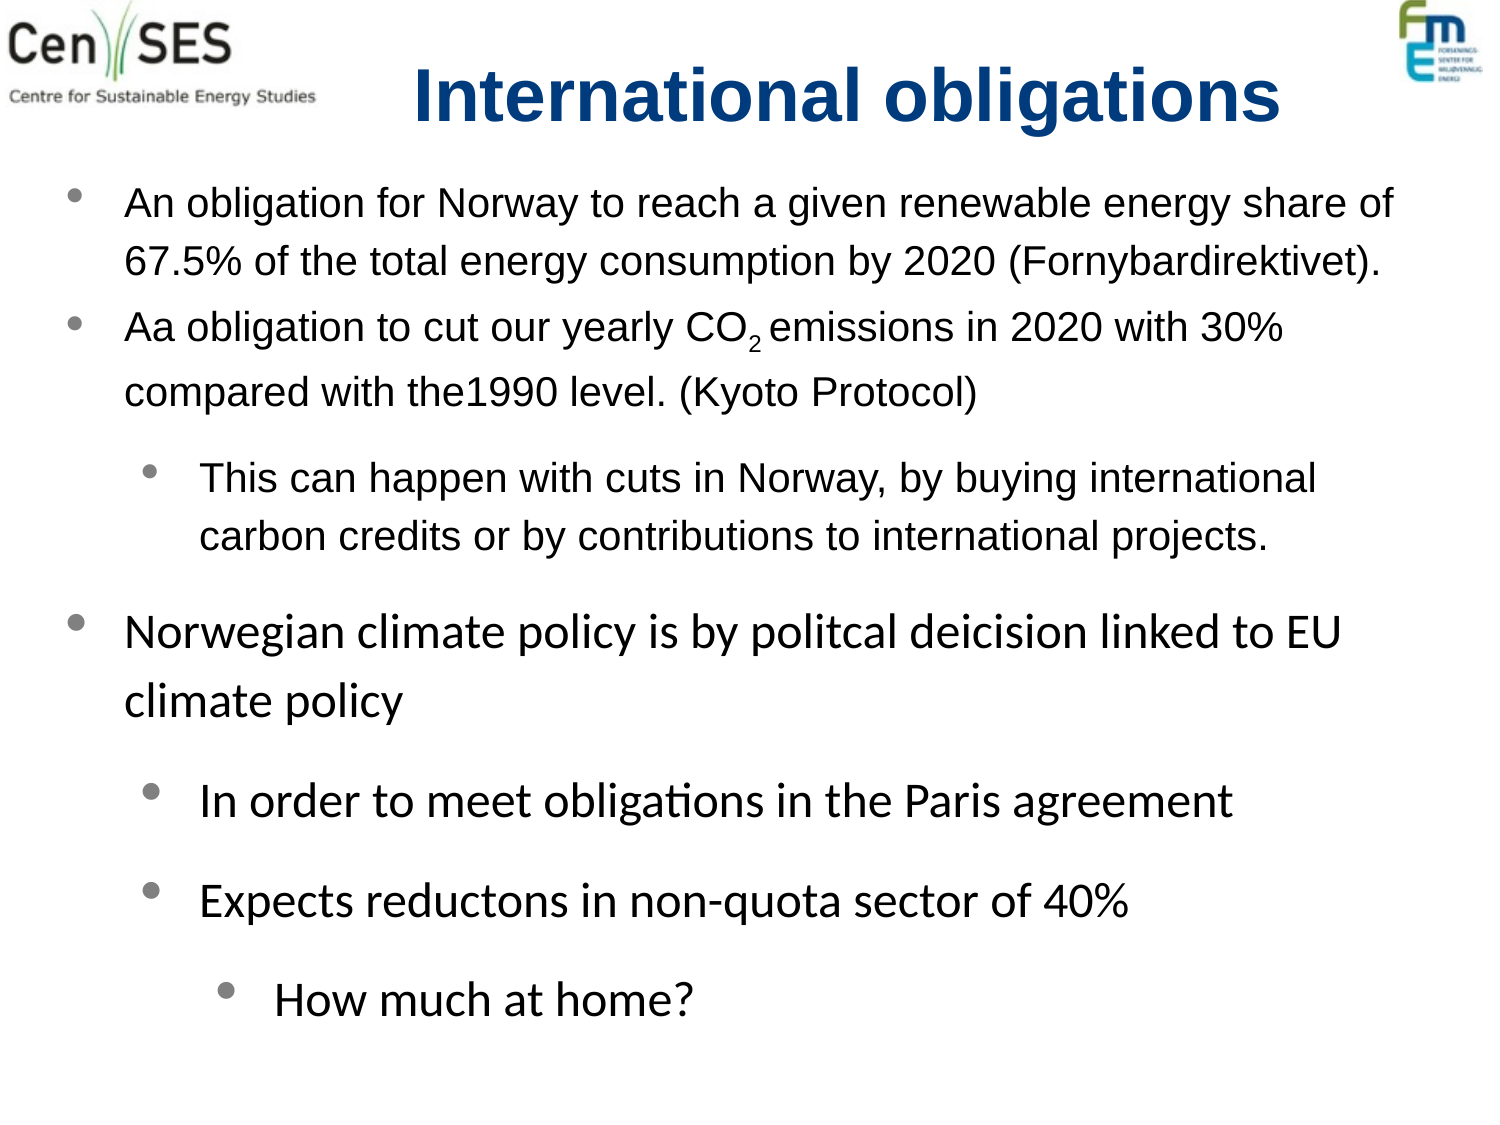

# International obligations
An obligation for Norway to reach a given renewable energy share of 67.5% of the total energy consumption by 2020 (Fornybardirektivet).
Aa obligation to cut our yearly CO2 emissions in 2020 with 30% compared with the1990 level. (Kyoto Protocol)
This can happen with cuts in Norway, by buying international carbon credits or by contributions to international projects.
Norwegian climate policy is by politcal deicision linked to EU climate policy
In order to meet obligations in the Paris agreement
Expects reductons in non-quota sector of 40%
How much at home?